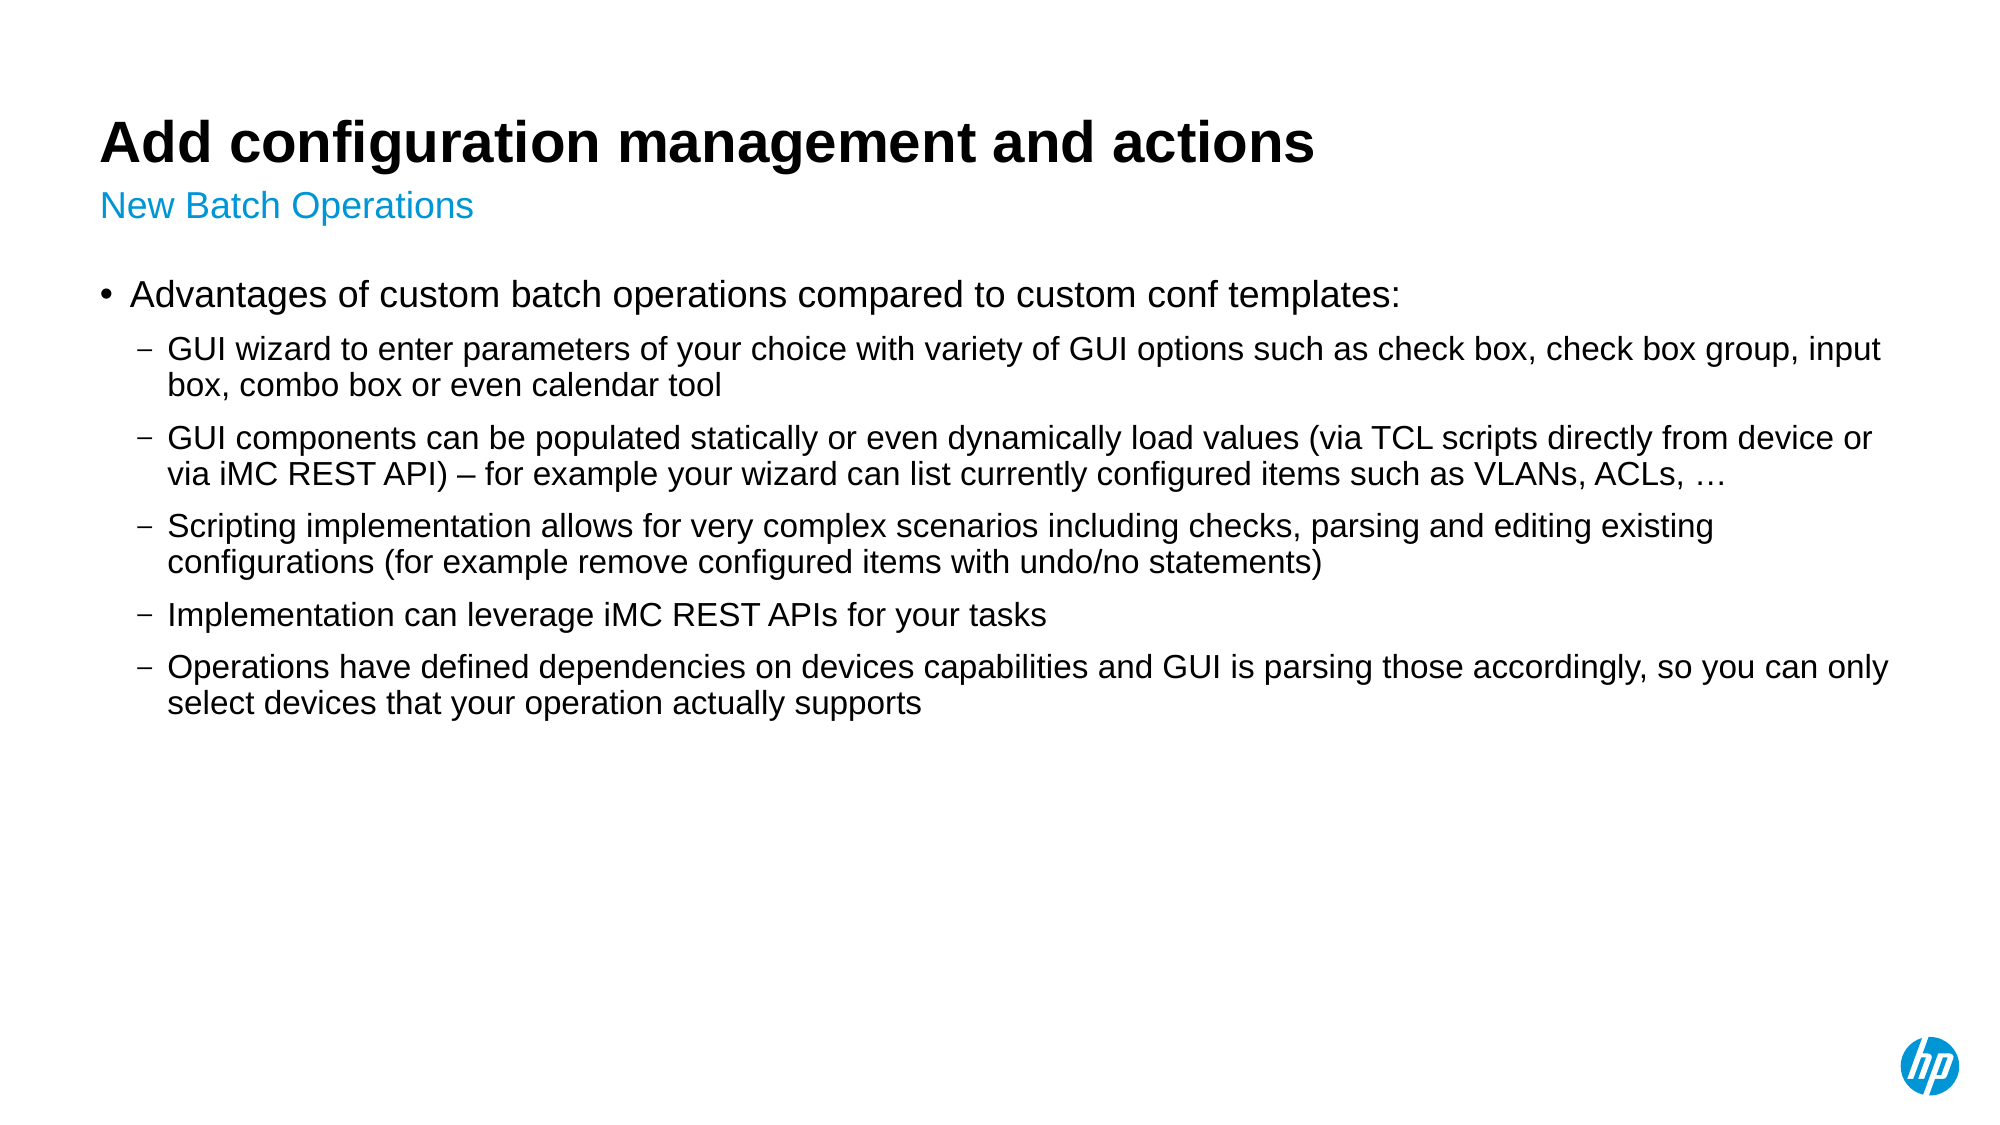

# Add configuration management and actions
New Batch Operations
Advantages of custom batch operations compared to custom conf templates:
GUI wizard to enter parameters of your choice with variety of GUI options such as check box, check box group, input box, combo box or even calendar tool
GUI components can be populated statically or even dynamically load values (via TCL scripts directly from device or via iMC REST API) – for example your wizard can list currently configured items such as VLANs, ACLs, …
Scripting implementation allows for very complex scenarios including checks, parsing and editing existing configurations (for example remove configured items with undo/no statements)
Implementation can leverage iMC REST APIs for your tasks
Operations have defined dependencies on devices capabilities and GUI is parsing those accordingly, so you can only select devices that your operation actually supports